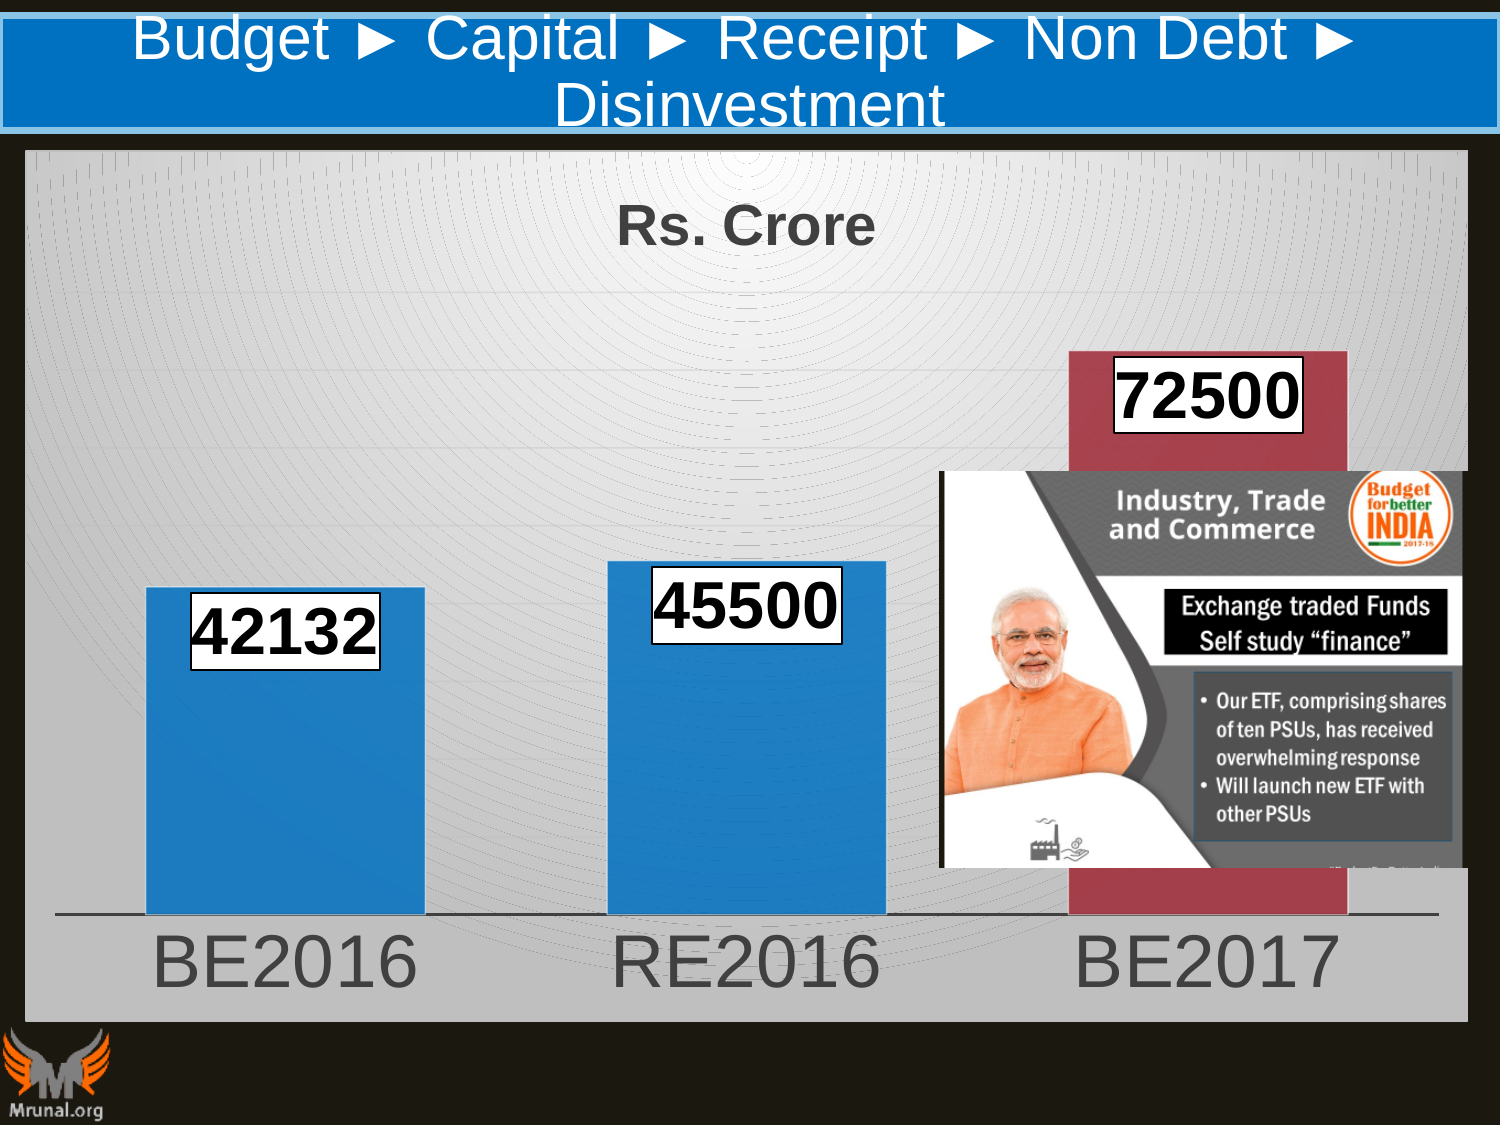

# Budget ► Capital ► Receipt ► Non Debt ► Disinvestment

### Chart:

| Category | Rs. Crore |
|---|---|
| BE2016 | 42132.0 |
| RE2016 | 45500.0 |
| BE2017 | 72500.0 |